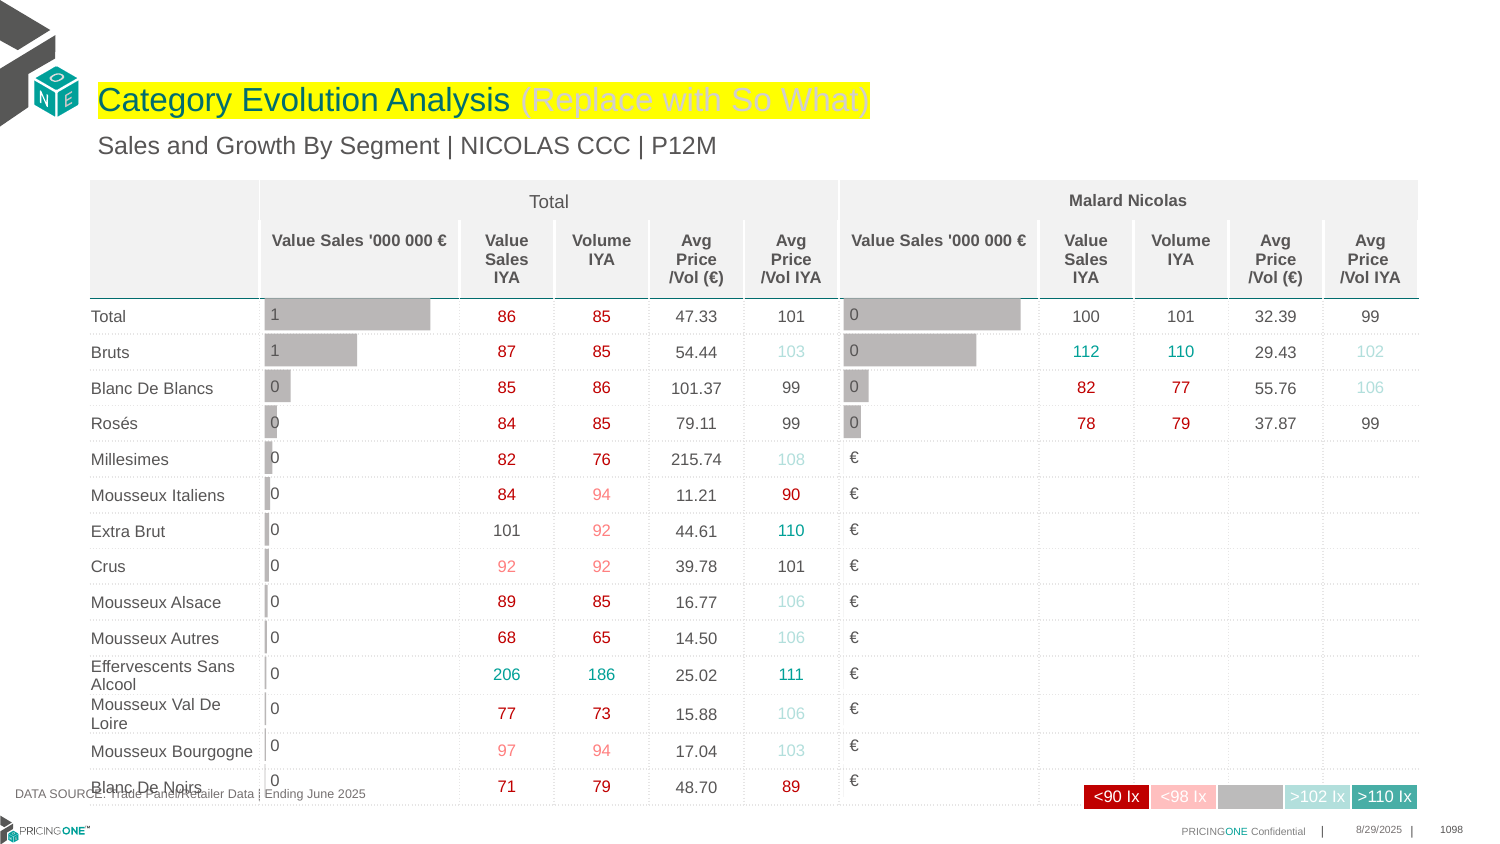

# Category Evolution Analysis (Replace with So What)
Sales and Growth By Segment | NICOLAS CCC | P12M
|  | Total |  |  |  |  | Malard Nicolas |  |  |  |  |
| --- | --- | --- | --- | --- | --- | --- | --- | --- | --- | --- |
|  | Value Sales '000 000 € | Value Sales IYA | Volume IYA | Avg Price /Vol (€) | Avg Price /Vol IYA | Value Sales '000 000 € | Value Sales IYA | Volume IYA | Avg Price /Vol (€) | Avg Price /Vol IYA |
| Total |  | 86 | 85 | 47.33 | 101 |  | 100 | 101 | 32.39 | 99 |
| Bruts |  | 87 | 85 | 54.44 | 103 |  | 112 | 110 | 29.43 | 102 |
| Blanc De Blancs |  | 85 | 86 | 101.37 | 99 |  | 82 | 77 | 55.76 | 106 |
| Rosés |  | 84 | 85 | 79.11 | 99 |  | 78 | 79 | 37.87 | 99 |
| Millesimes |  | 82 | 76 | 215.74 | 108 |  |  |  |  |  |
| Mousseux Italiens |  | 84 | 94 | 11.21 | 90 |  |  |  |  |  |
| Extra Brut |  | 101 | 92 | 44.61 | 110 |  |  |  |  |  |
| Crus |  | 92 | 92 | 39.78 | 101 |  |  |  |  |  |
| Mousseux Alsace |  | 89 | 85 | 16.77 | 106 |  |  |  |  |  |
| Mousseux Autres |  | 68 | 65 | 14.50 | 106 |  |  |  |  |  |
| Effervescents Sans Alcool |  | 206 | 186 | 25.02 | 111 |  |  |  |  |  |
| Mousseux Val De Loire |  | 77 | 73 | 15.88 | 106 |  |  |  |  |  |
| Mousseux Bourgogne |  | 97 | 94 | 17.04 | 103 |  |  |  |  |  |
| Blanc De Noirs |  | 71 | 79 | 48.70 | 89 |  |  |  |  |  |

### Chart

| Category | Value Sales |
|---|---|
| Grand | 0.08386 |
| Bruts | 0.062952 |
| Blanc De Blancs | 0.011766 |
| Rosés | 0.00818 |
| Millesimes | 0.0 |
| Mousseux Italiens | 0.0 |
| Extra Brut | 0.0 |
| Crus | 0.0 |
| Mousseux Alsace | 0.0 |
| Mousseux Autres | 0.0 |
| Effervescents Sans Alcool | 0.0 |
| Mousseux Val De Loire | 0.0 |
| Mousseux Bourgogne | 0.0 |
| Blanc De Noirs | 0.0 |

### Chart

| Category | Value Sales |
|---|---|
| Grand | 1.222991 |
| Bruts | 0.682318 |
| Blanc De Blancs | 0.192695 |
| Rosés | 0.091766 |
| Millesimes | 0.058681 |
| Mousseux Italiens | 0.040775 |
| Extra Brut | 0.034303 |
| Crus | 0.032974 |
| Mousseux Alsace | 0.021953 |
| Mousseux Autres | 0.017933 |
| Effervescents Sans Alcool | 0.013036 |
| Mousseux Val De Loire | 0.012451 |
| Mousseux Bourgogne | 0.009355 |
| Blanc De Noirs | 0.006721 |
DATA SOURCE: Trade Panel/Retailer Data | Ending June 2025
| <90 Ix | <98 Ix |  | >102 Ix | >110 Ix |
| --- | --- | --- | --- | --- |

8/29/2025
1098